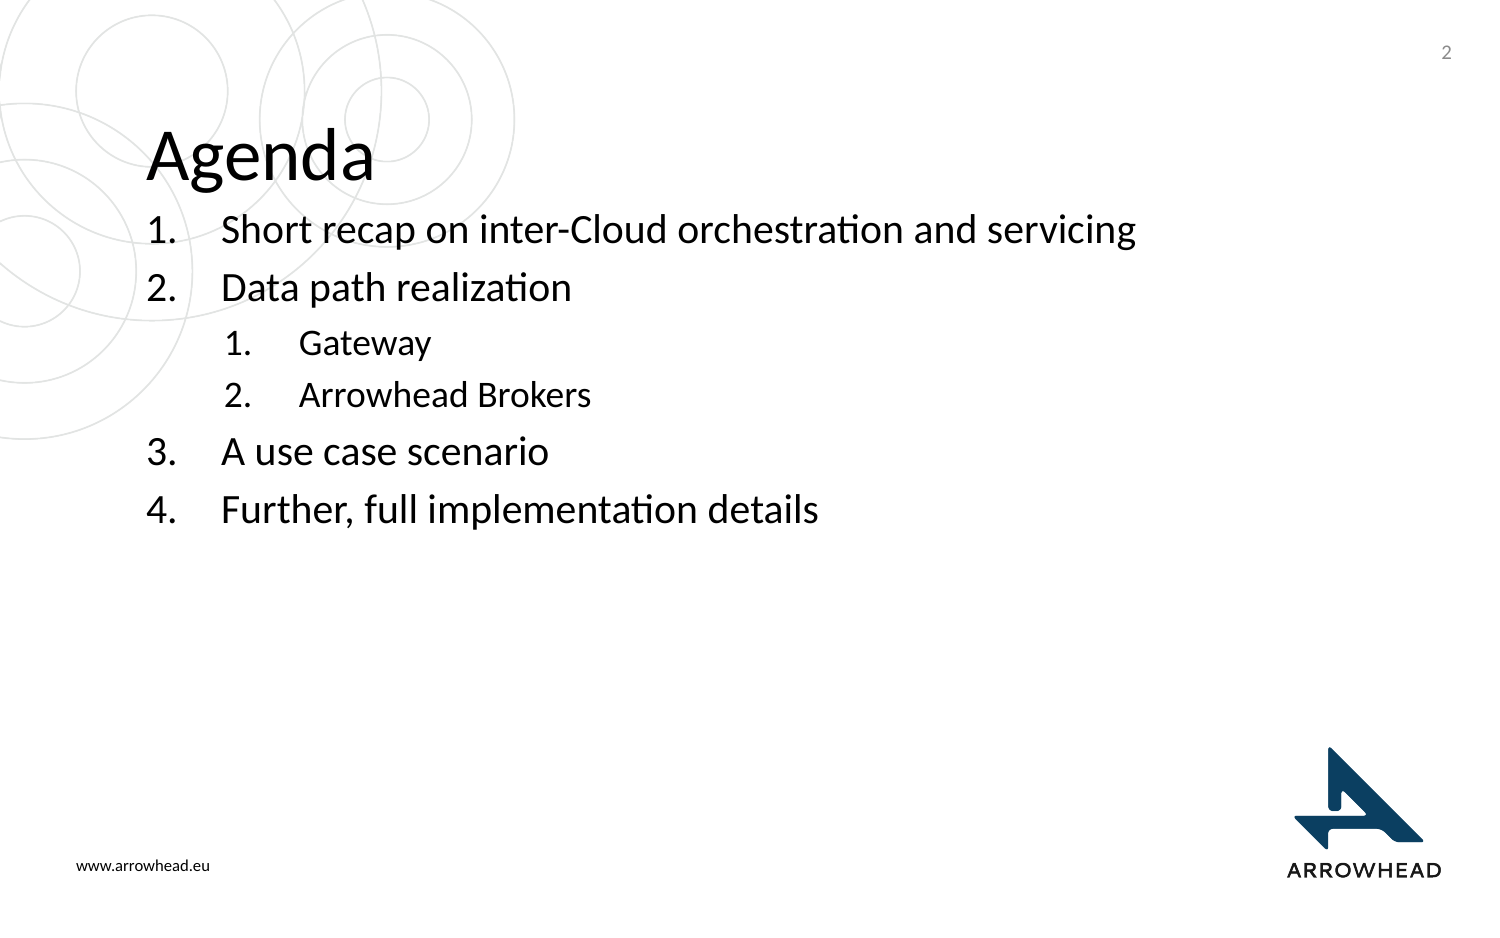

2
# Agenda
Short recap on inter-Cloud orchestration and servicing
Data path realization
Gateway
Arrowhead Brokers
A use case scenario
Further, full implementation details